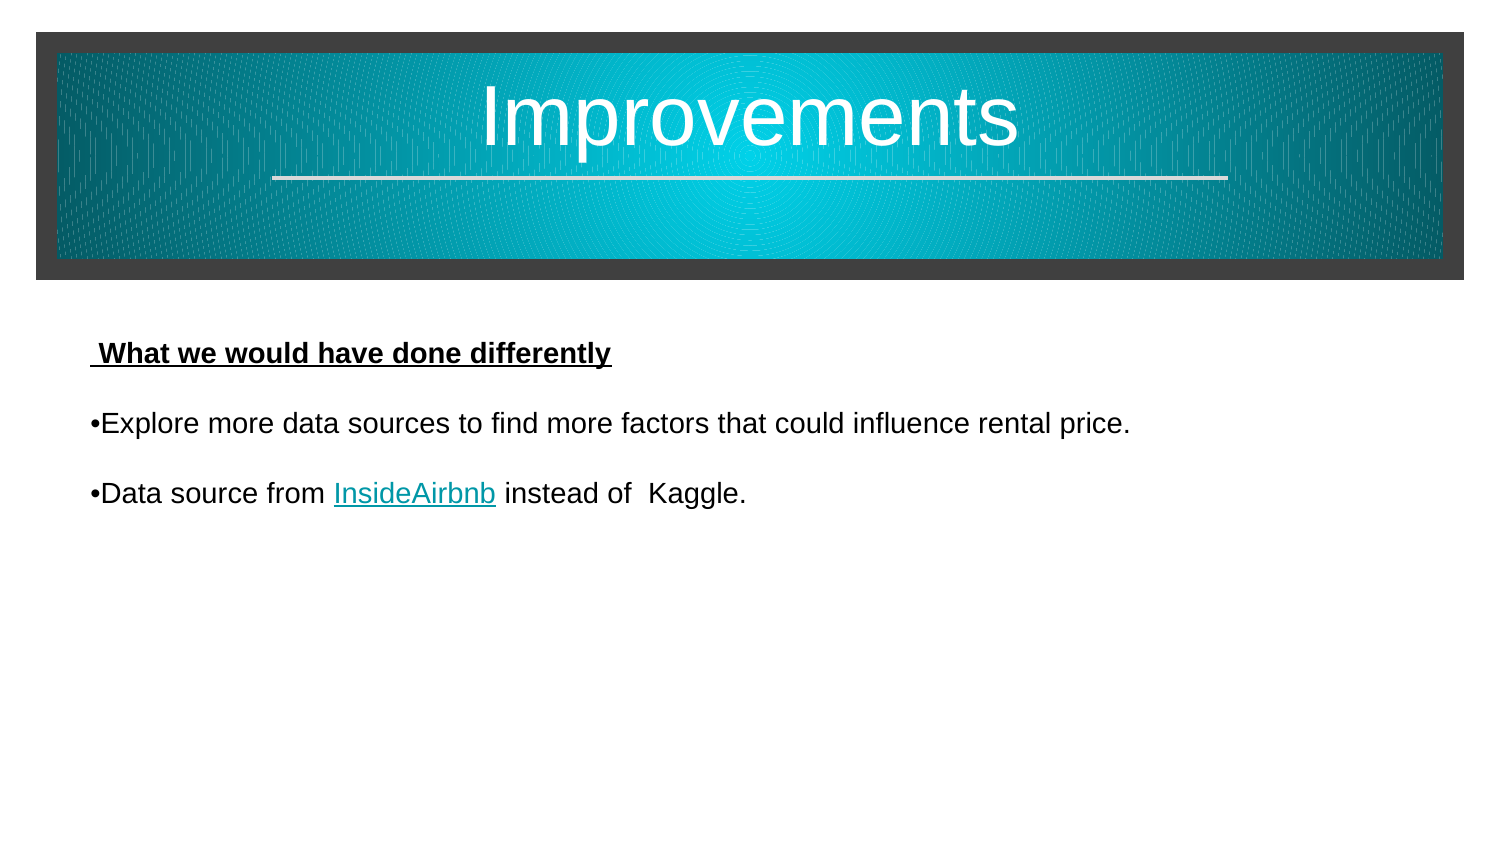

# Improvements

 What we would have done differently

•Explore more data sources to find more factors that could influence rental price.

•Data source from InsideAirbnb instead of  Kaggle.